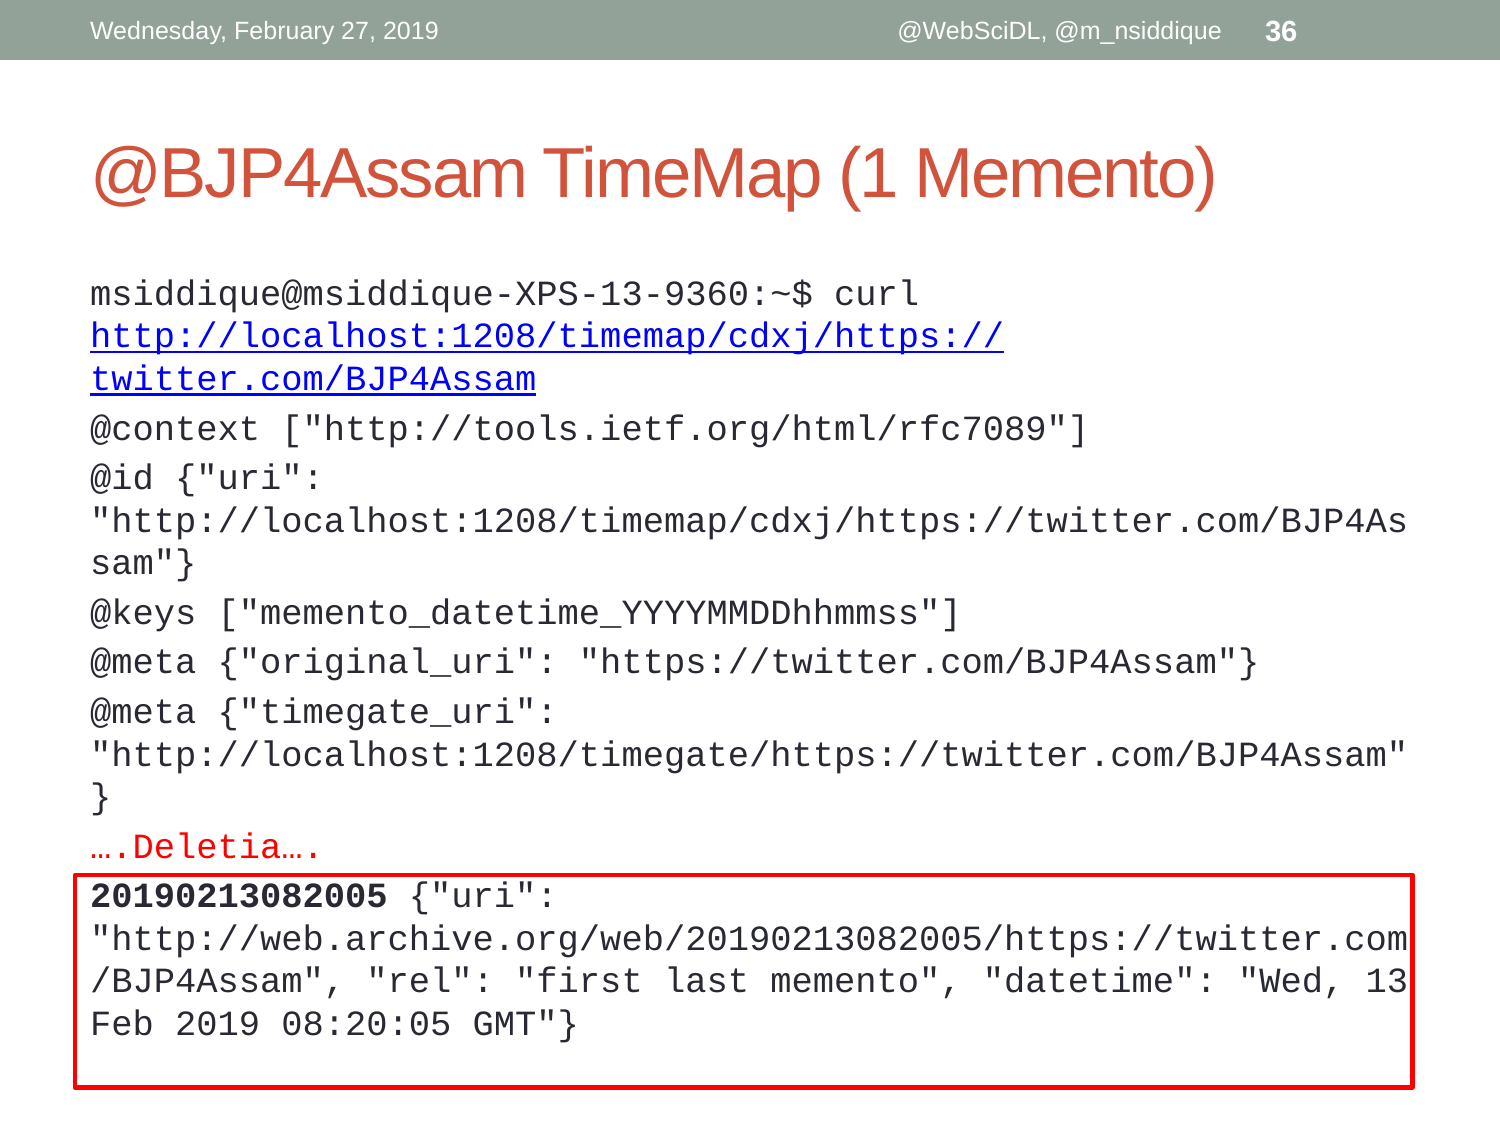

Wednesday, February 27, 2019
@WebSciDL, @m_nsiddique
36
# @BJP4Assam TimeMap (1 Memento)
msiddique@msiddique-XPS-13-9360:~$ curl http://localhost:1208/timemap/cdxj/https://twitter.com/BJP4Assam
@context ["http://tools.ietf.org/html/rfc7089"]
@id {"uri": "http://localhost:1208/timemap/cdxj/https://twitter.com/BJP4Assam"}
@keys ["memento_datetime_YYYYMMDDhhmmss"]
@meta {"original_uri": "https://twitter.com/BJP4Assam"}
@meta {"timegate_uri": "http://localhost:1208/timegate/https://twitter.com/BJP4Assam"}
….Deletia….
20190213082005 {"uri": "http://web.archive.org/web/20190213082005/https://twitter.com/BJP4Assam", "rel": "first last memento", "datetime": "Wed, 13 Feb 2019 08:20:05 GMT"}